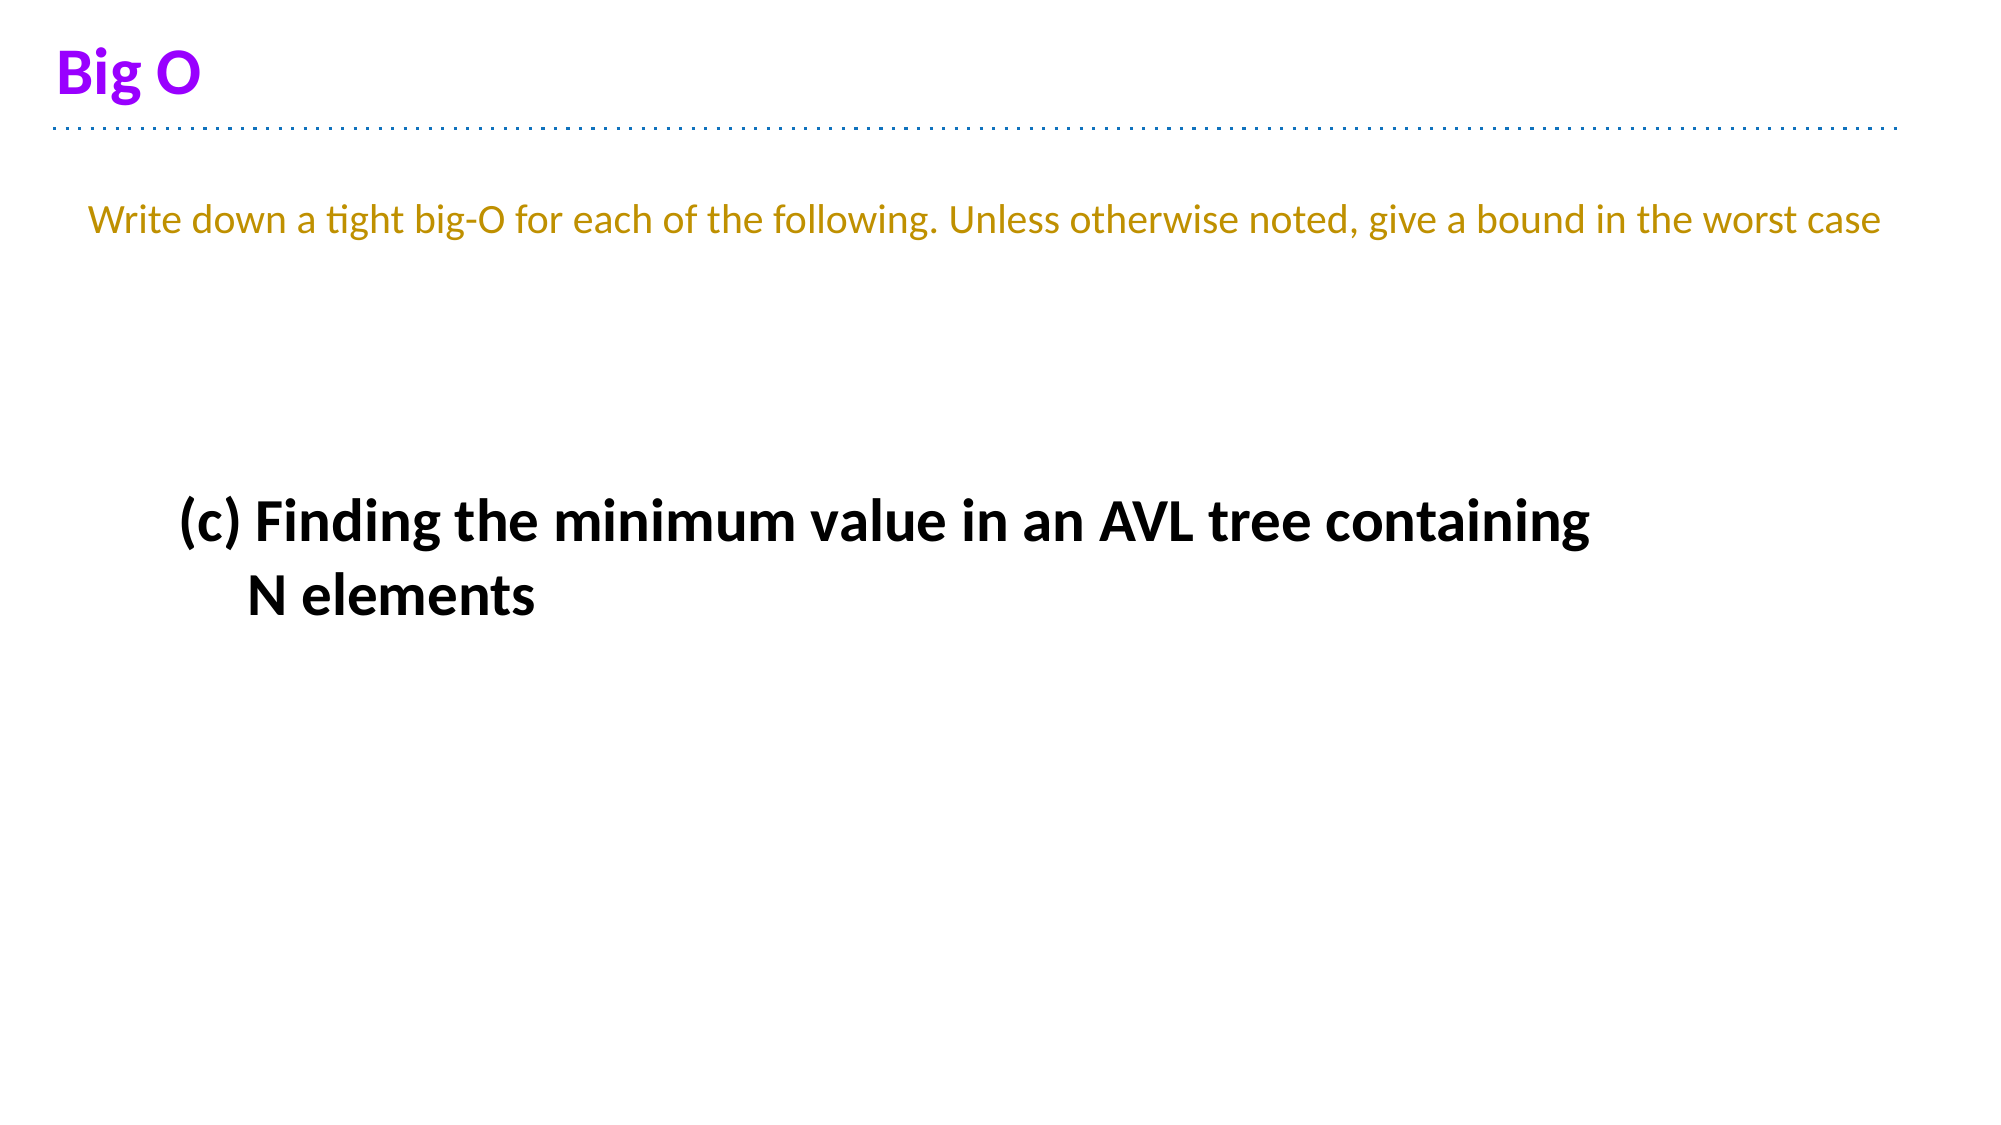

# Big O
Write down a tight big-O for each of the following. Unless otherwise noted, give a bound in the worst case

 (c) Finding the minimum value in an AVL tree containing
      N elements